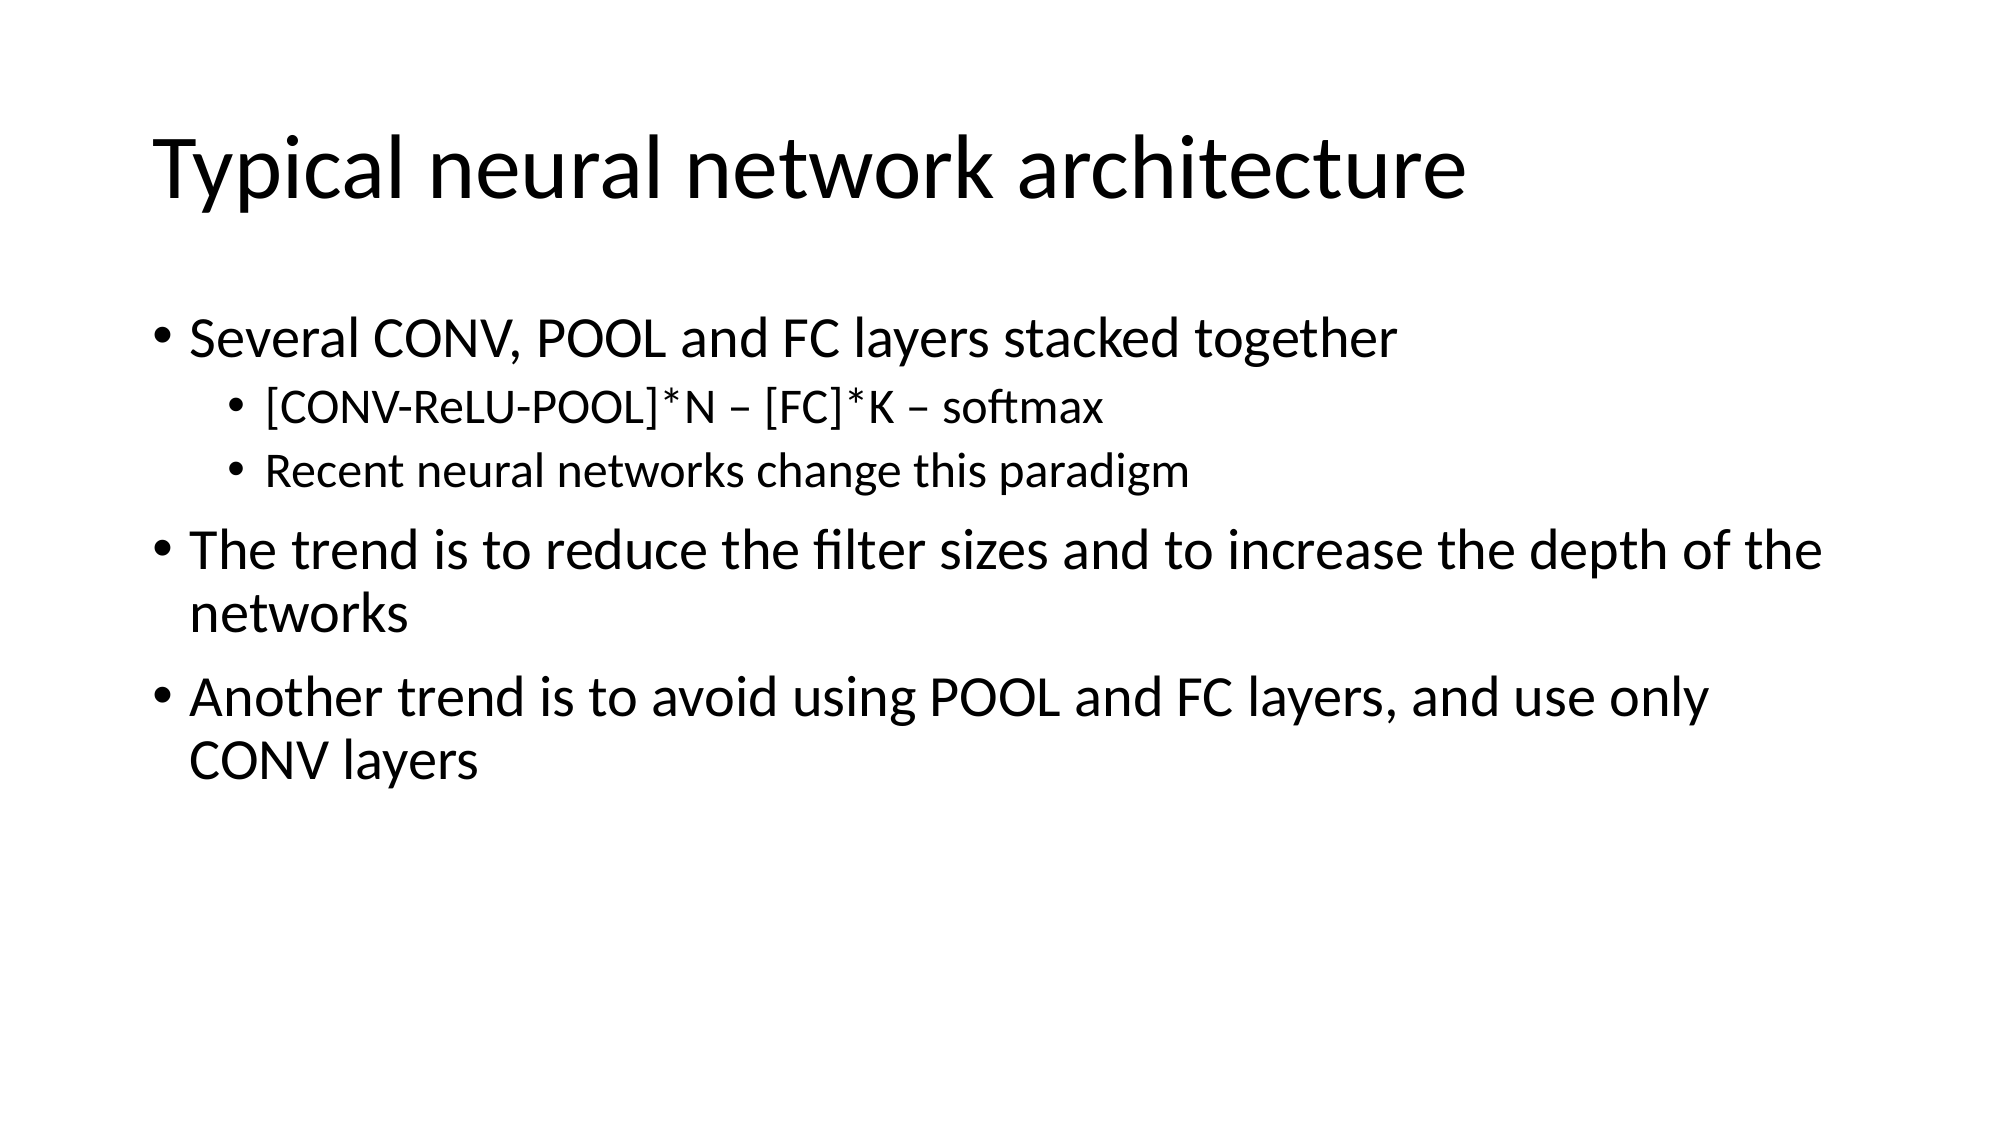

# Typical neural network architecture
Several CONV, POOL and FC layers stacked together
[CONV-ReLU-POOL]*N – [FC]*K – softmax
Recent neural networks change this paradigm
The trend is to reduce the filter sizes and to increase the depth of the networks
Another trend is to avoid using POOL and FC layers, and use only CONV layers